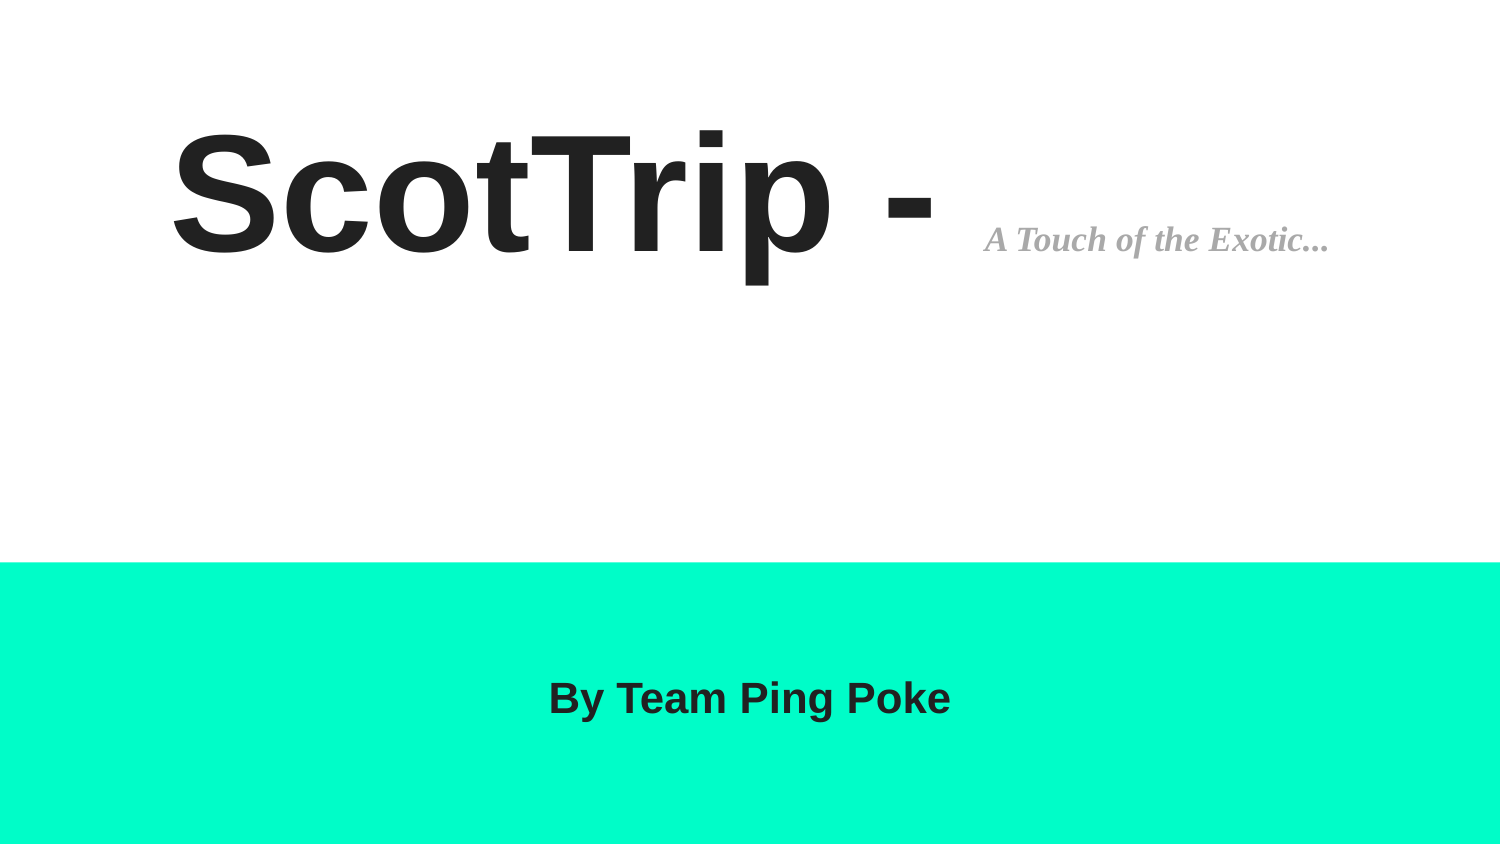

# ScotTrip - A Touch of the Exotic...

By Team Ping Poke